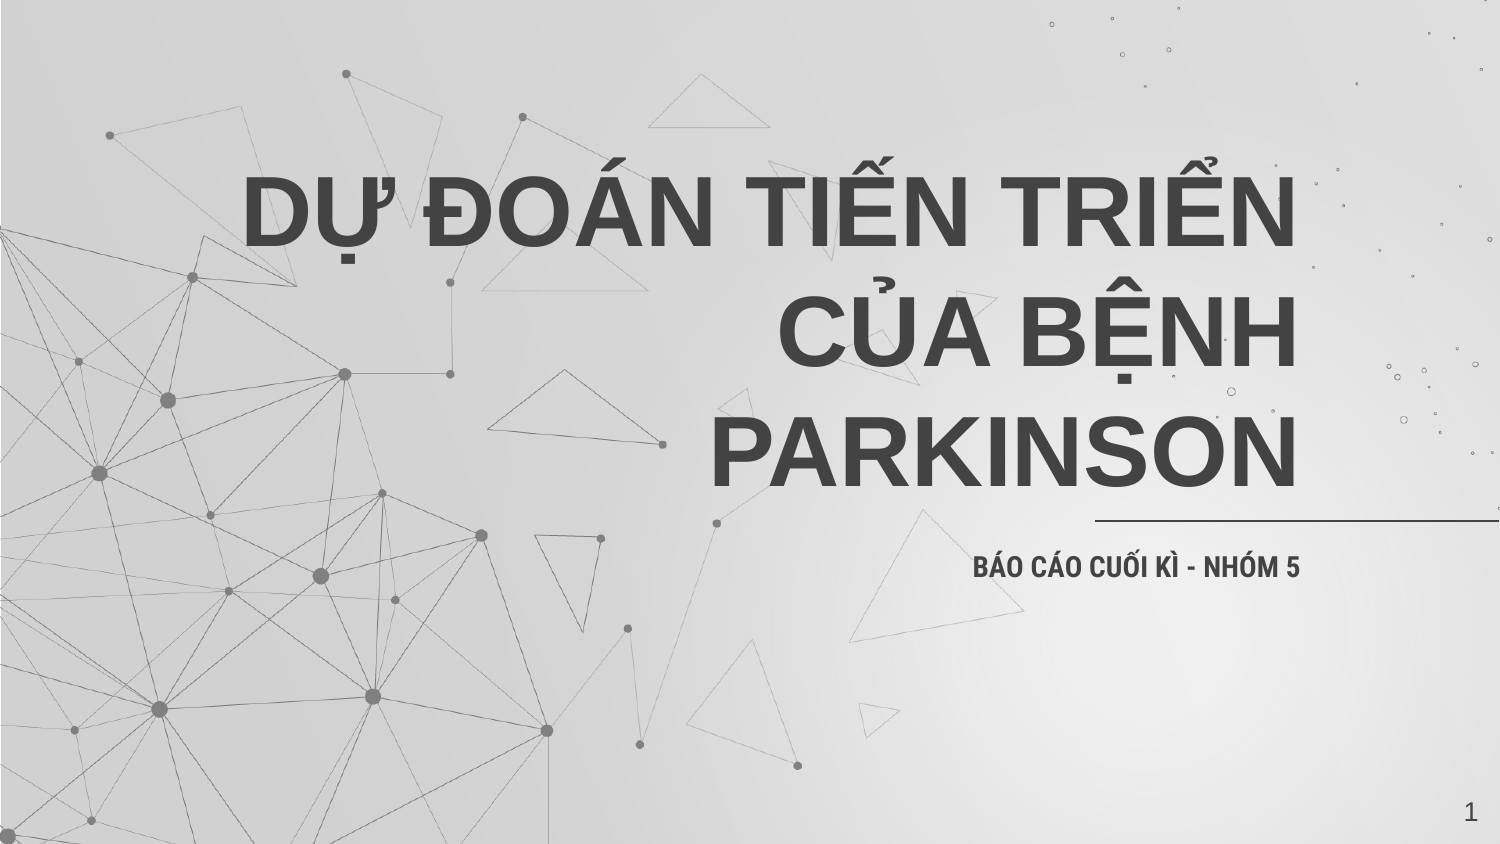

# DỰ ĐOÁN TIẾN TRIỂN CỦA BỆNH PARKINSON
BÁO CÁO CUỐI KÌ - NHÓM 5
1